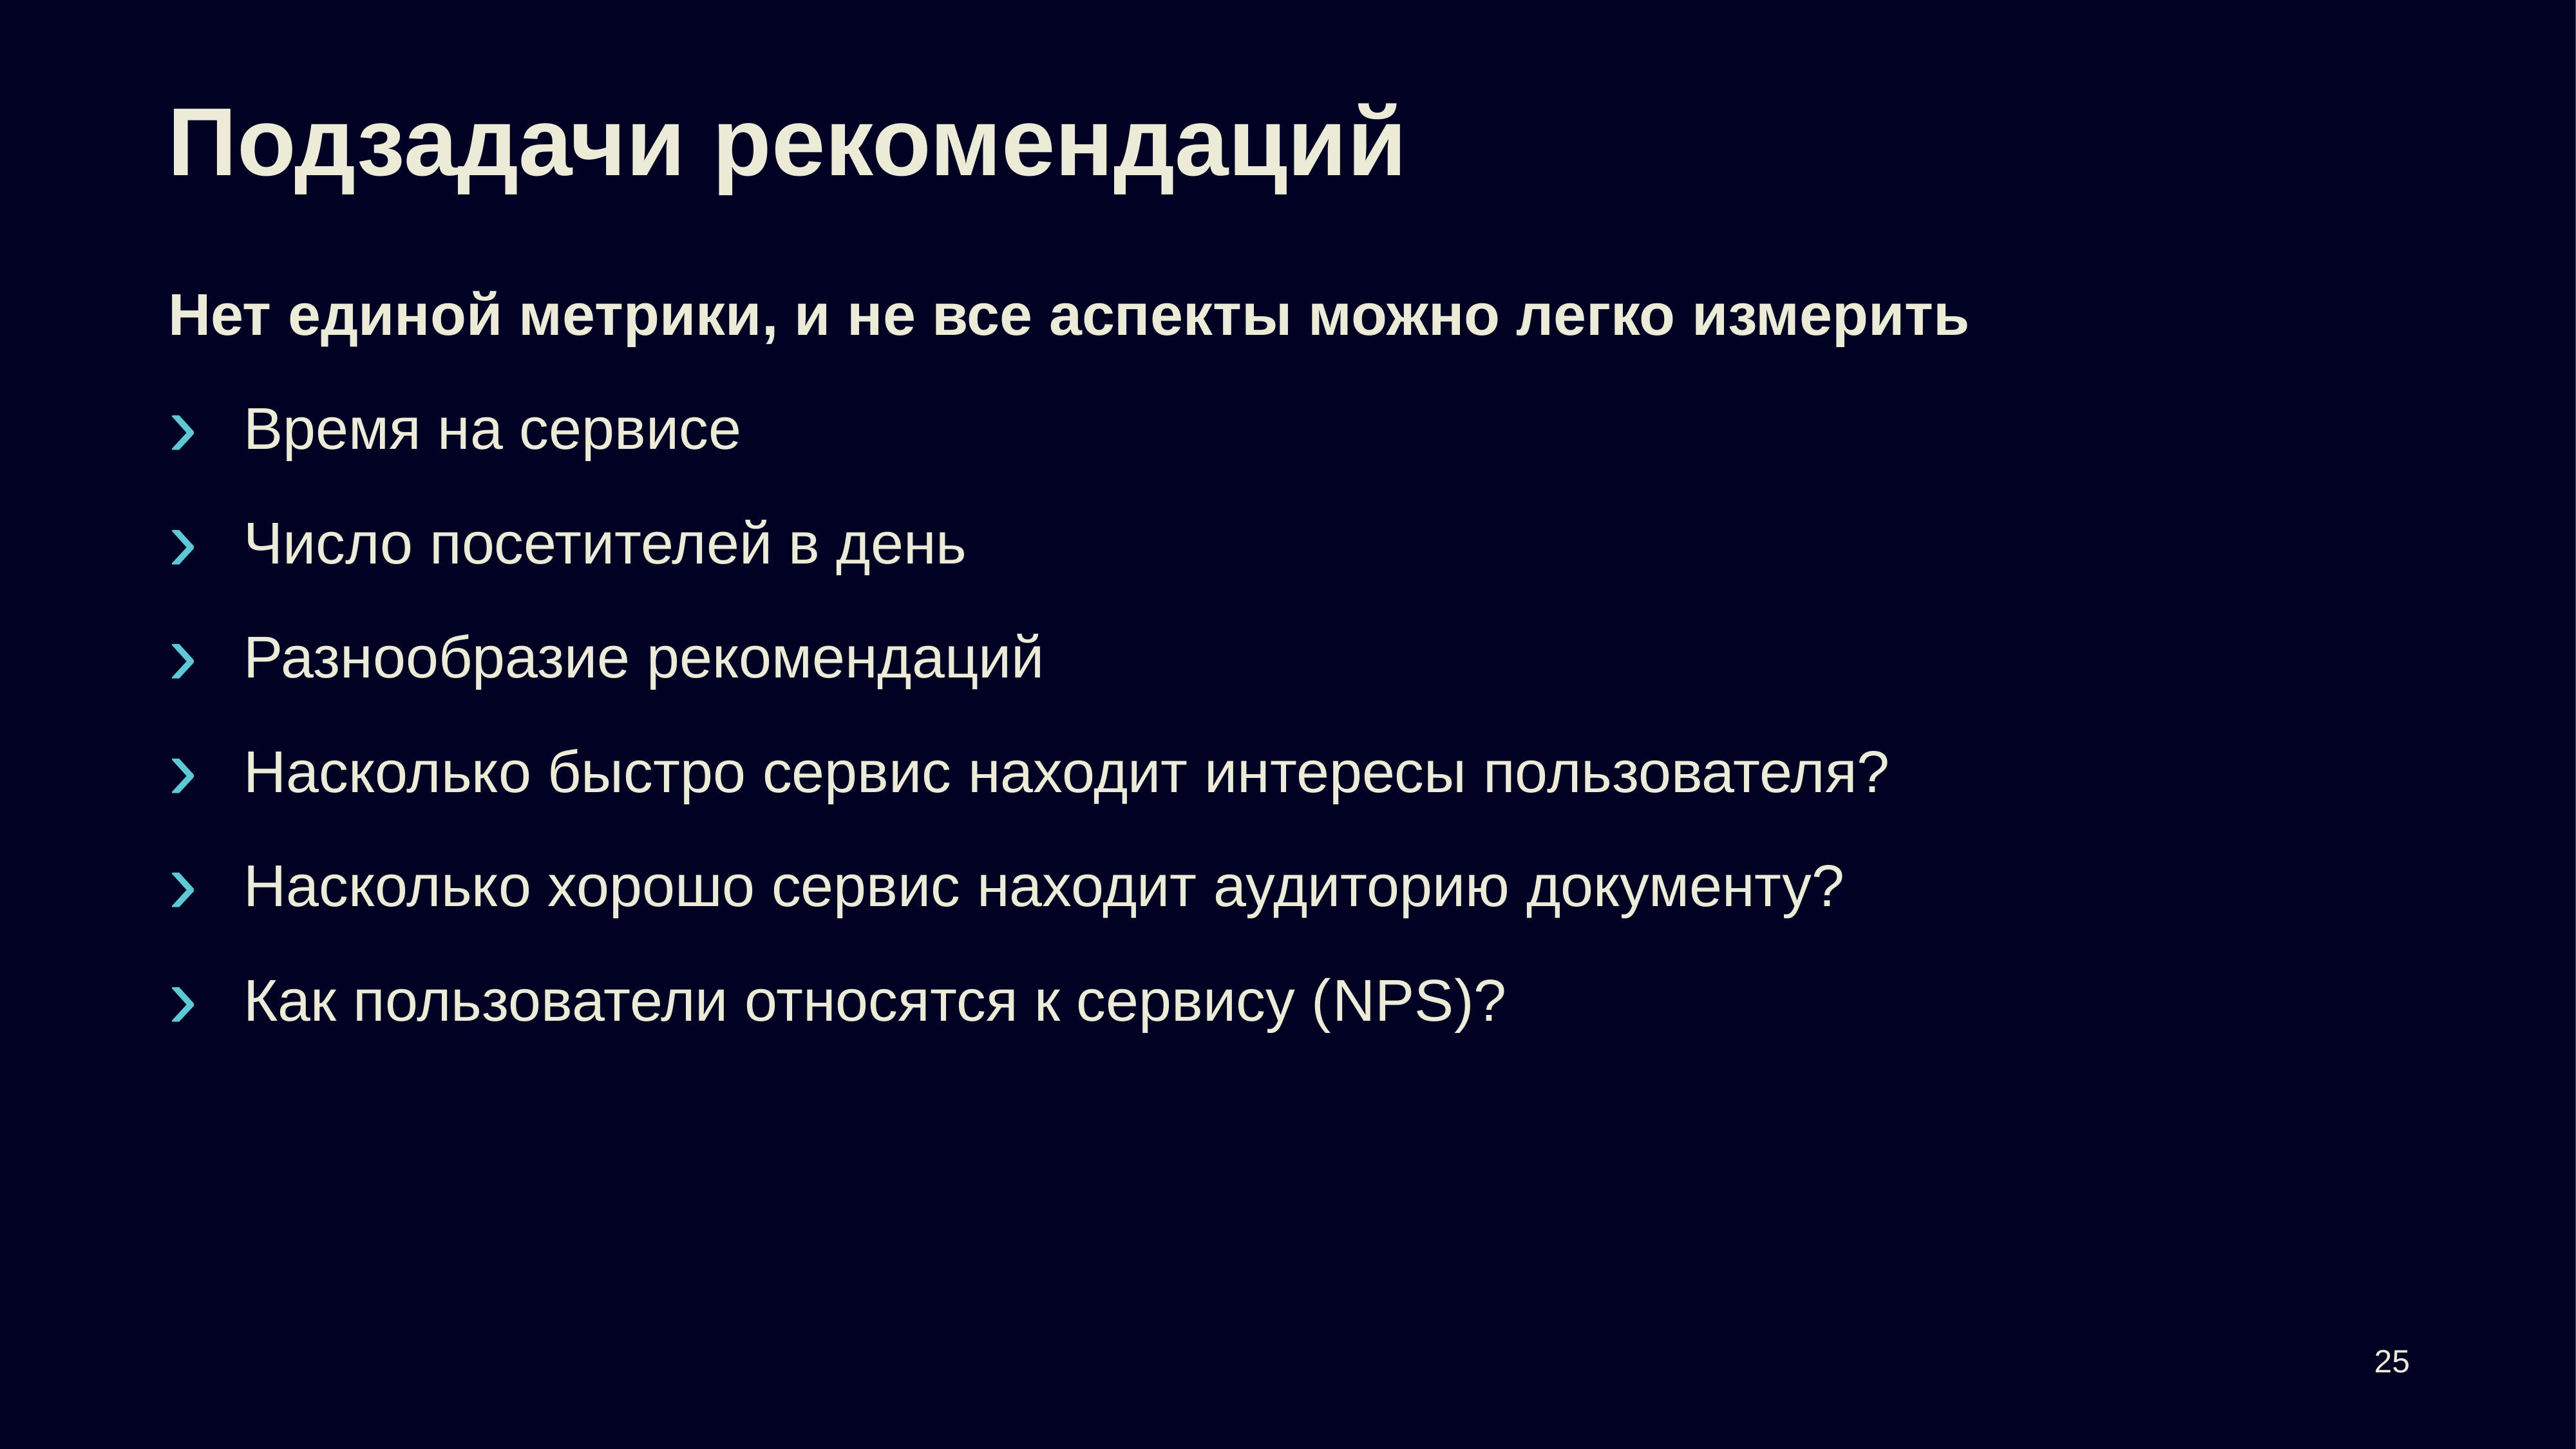

# Подзадачи рекомендаций
Нет единой метрики, и не все аспекты можно легко измерить
Время на сервисе
Число посетителей в день
Разнообразие рекомендаций
Насколько быстро сервис находит интересы пользователя?
Насколько хорошо сервис находит аудиторию документу?
Как пользователи относятся к сервису (NPS)?

25